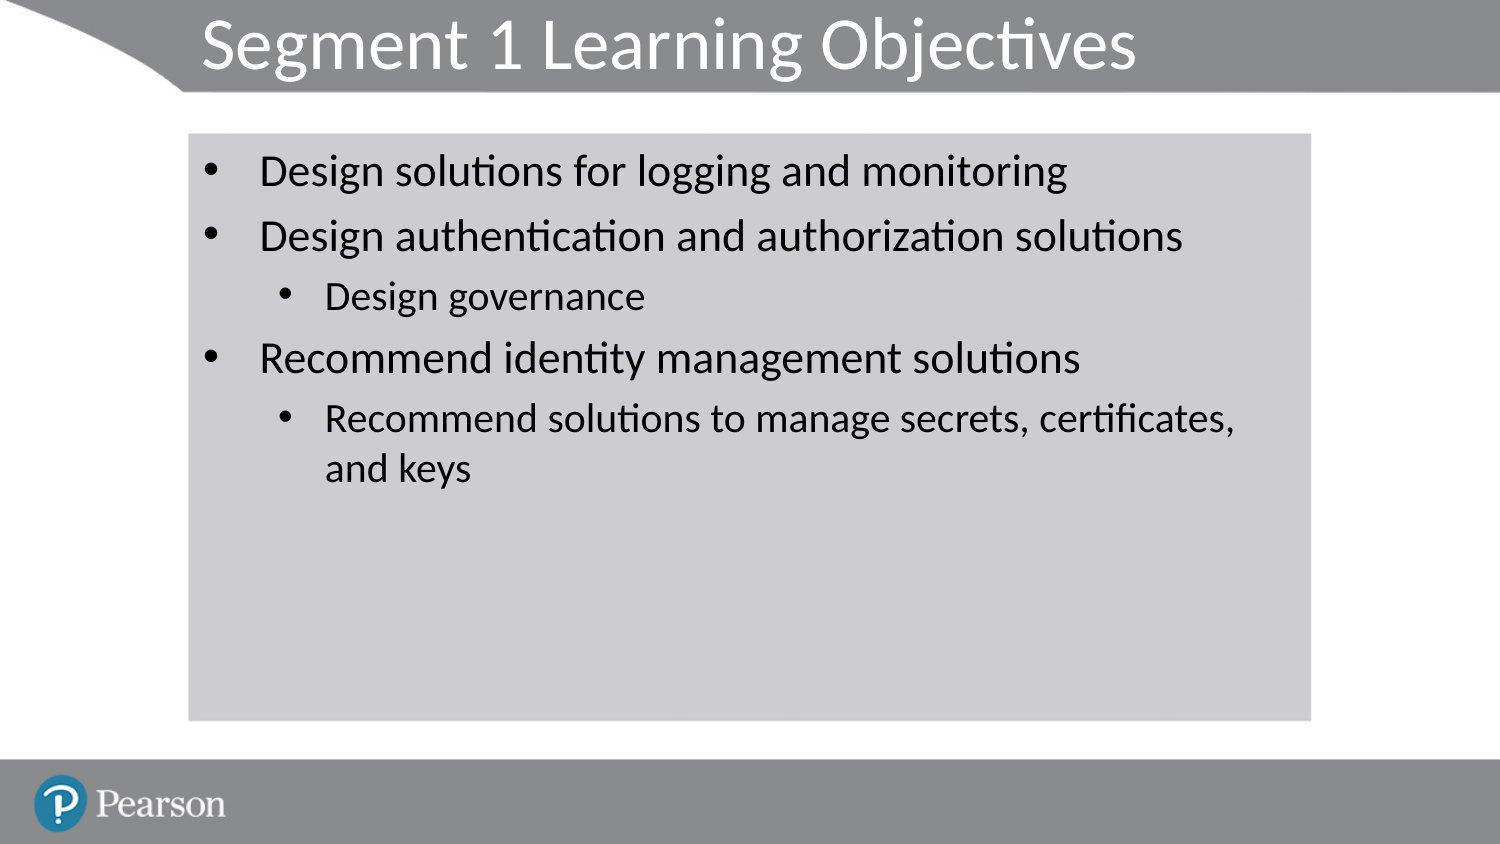

# Segment 1 Learning Objectives
Design solutions for logging and monitoring
Design authentication and authorization solutions
Design governance
Recommend identity management solutions
Recommend solutions to manage secrets, certificates, and keys